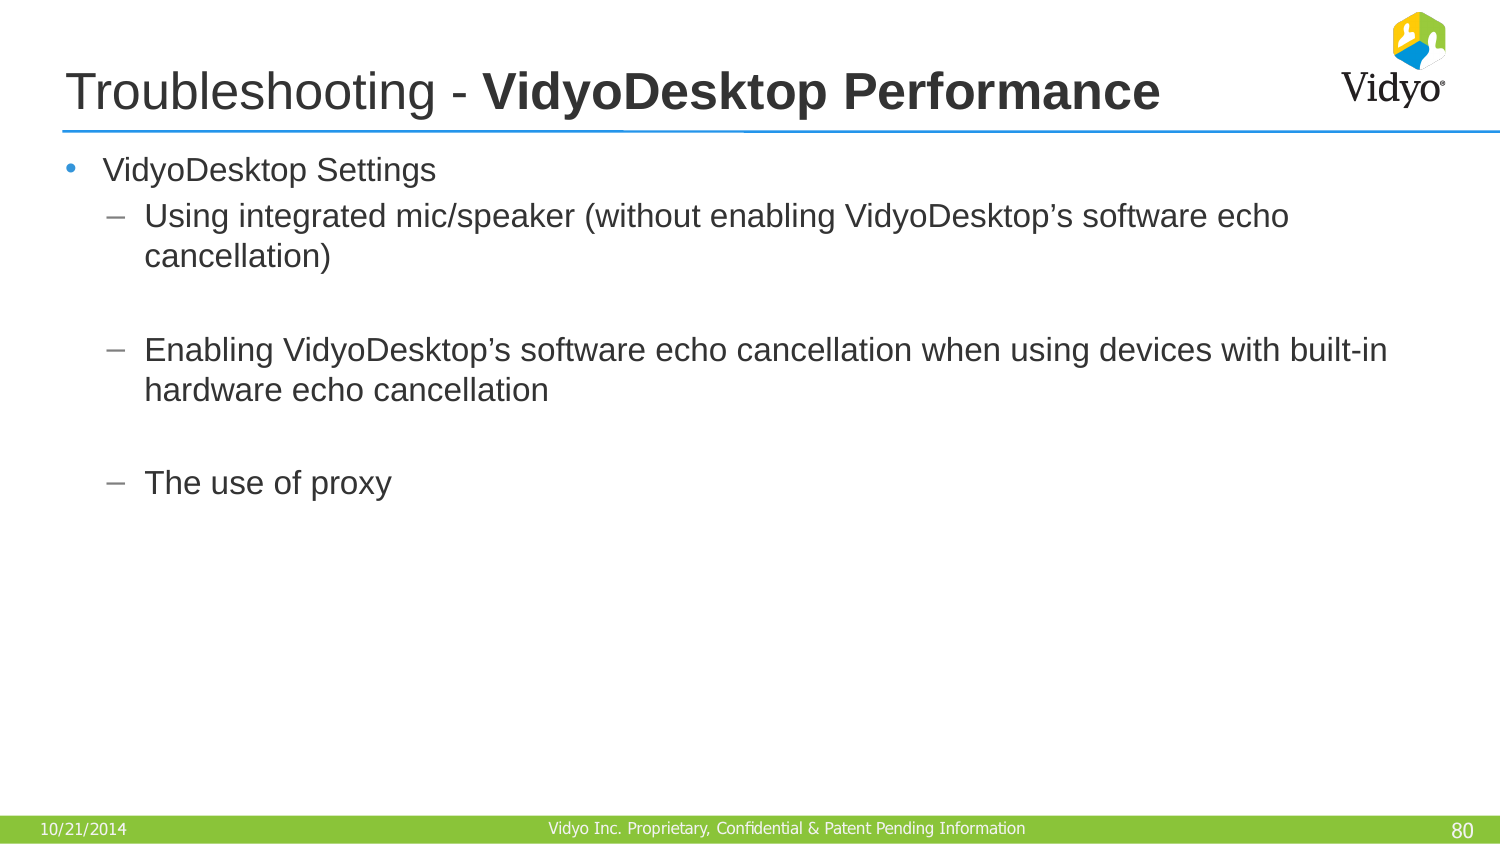

# Troubleshooting - VidyoDesktop Performance
VidyoDesktop Settings
Using integrated mic/speaker (without enabling VidyoDesktop’s software echo cancellation)

Enabling VidyoDesktop’s software echo cancellation when using devices with built-in hardware echo cancellation

The use of proxy